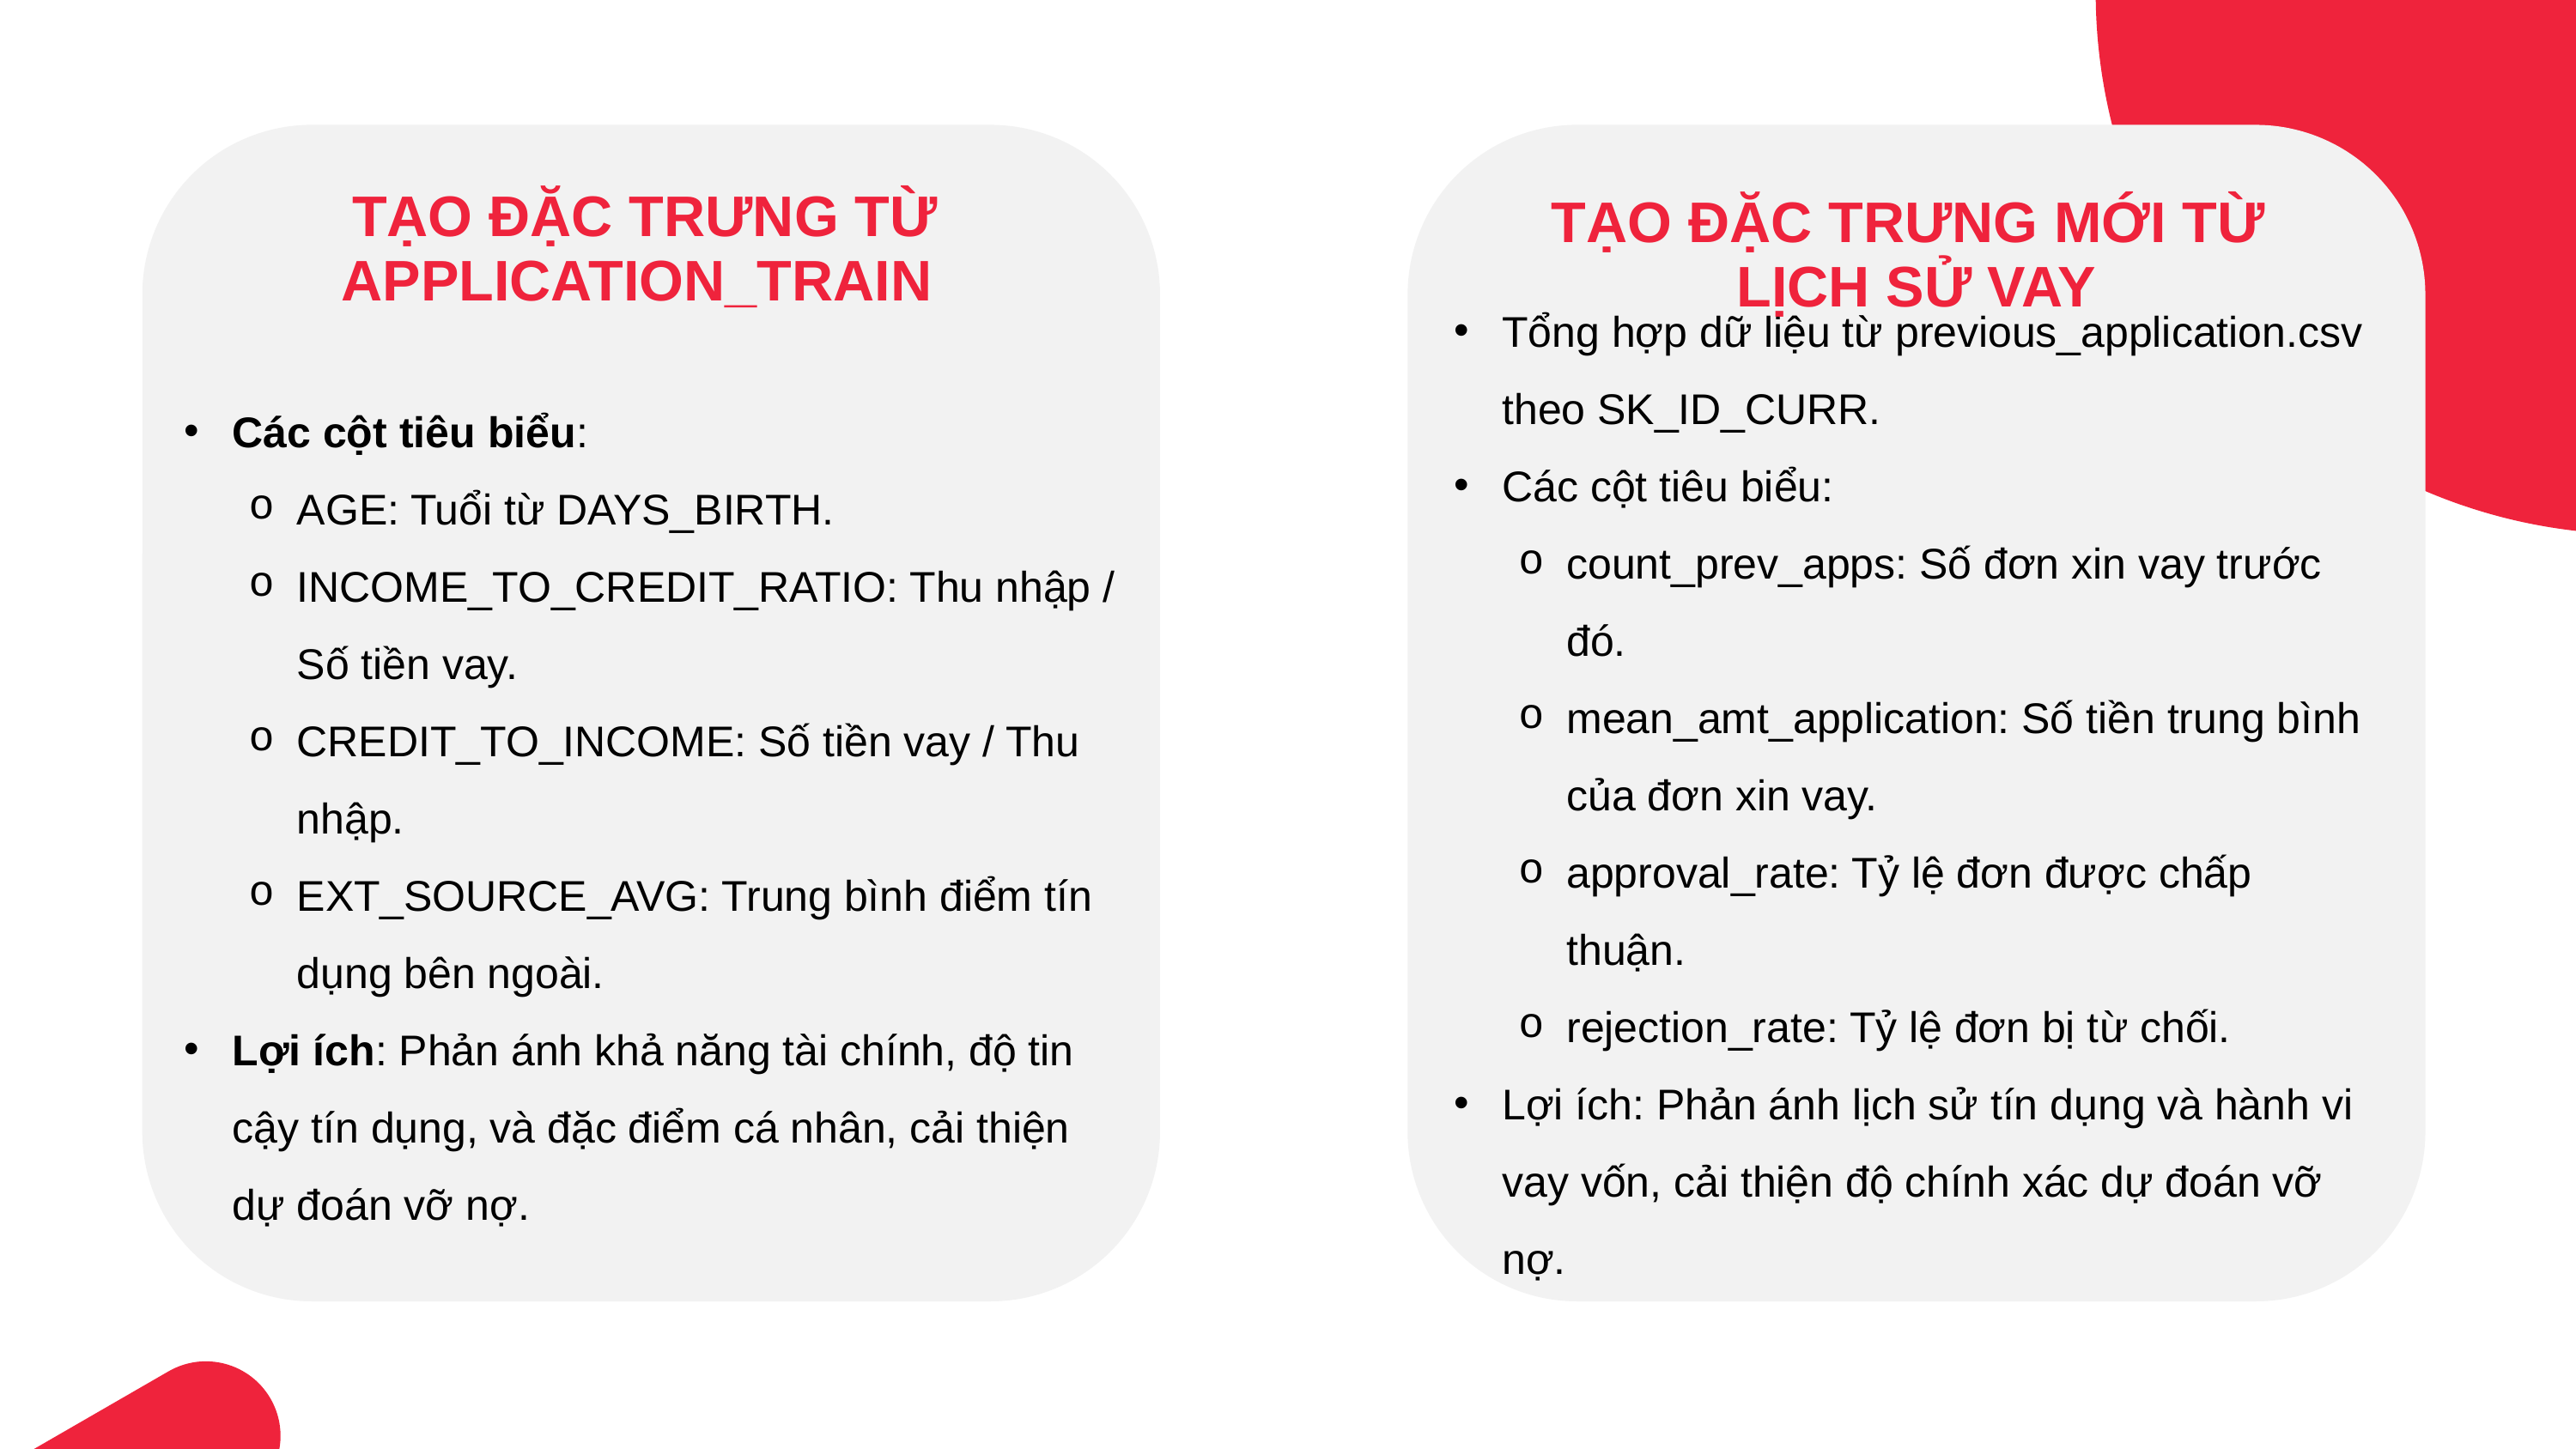

TẠO ĐẶC TRƯNG TỪ APPLICATION_TRAIN
TẠO ĐẶC TRƯNG MỚI TỪ
LỊCH SỬ VAY
Các cột tiêu biểu:
AGE: Tuổi từ DAYS_BIRTH.
INCOME_TO_CREDIT_RATIO: Thu nhập / Số tiền vay.
CREDIT_TO_INCOME: Số tiền vay / Thu nhập.
EXT_SOURCE_AVG: Trung bình điểm tín dụng bên ngoài.
Lợi ích: Phản ánh khả năng tài chính, độ tin cậy tín dụng, và đặc điểm cá nhân, cải thiện dự đoán vỡ nợ.
Tổng hợp dữ liệu từ previous_application.csv theo SK_ID_CURR.
Các cột tiêu biểu:
count_prev_apps: Số đơn xin vay trước đó.
mean_amt_application: Số tiền trung bình của đơn xin vay.
approval_rate: Tỷ lệ đơn được chấp thuận.
rejection_rate: Tỷ lệ đơn bị từ chối.
Lợi ích: Phản ánh lịch sử tín dụng và hành vi vay vốn, cải thiện độ chính xác dự đoán vỡ nợ.